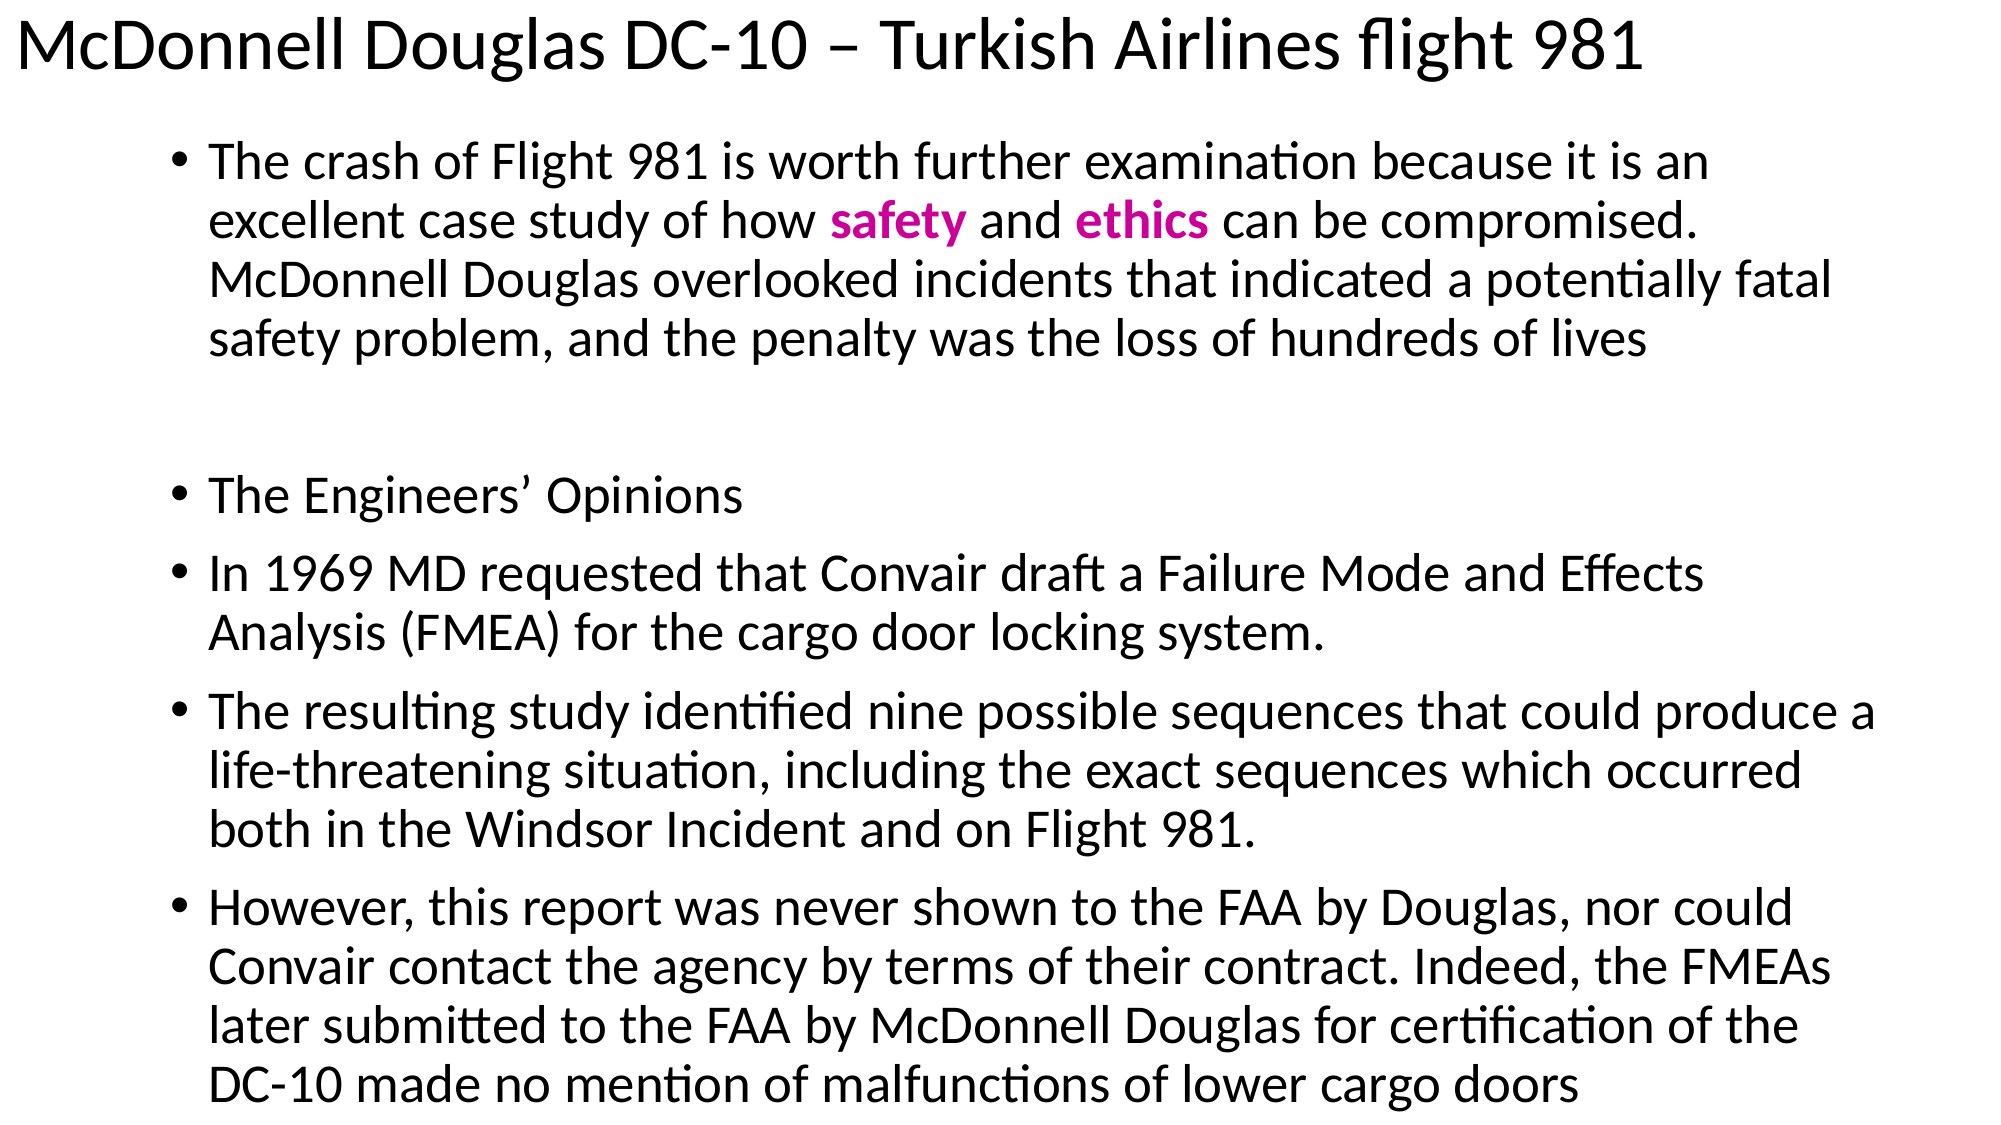

# McDonnell Douglas DC-10 – Turkish Airlines flight 981
The crash of Flight 981 is worth further examination because it is an excellent case study of how safety and ethics can be compromised. McDonnell Douglas overlooked incidents that indicated a potentially fatal safety problem, and the penalty was the loss of hundreds of lives

The Engineers’ Opinions
In 1969 MD requested that Convair draft a Failure Mode and Effects Analysis (FMEA) for the cargo door locking system.
The resulting study identified nine possible sequences that could produce a life-threatening situation, including the exact sequences which occurred both in the Windsor Incident and on Flight 981.
However, this report was never shown to the FAA by Douglas, nor could Convair contact the agency by terms of their contract. Indeed, the FMEAs later submitted to the FAA by McDonnell Douglas for certification of the DC-10 made no mention of malfunctions of lower cargo doors